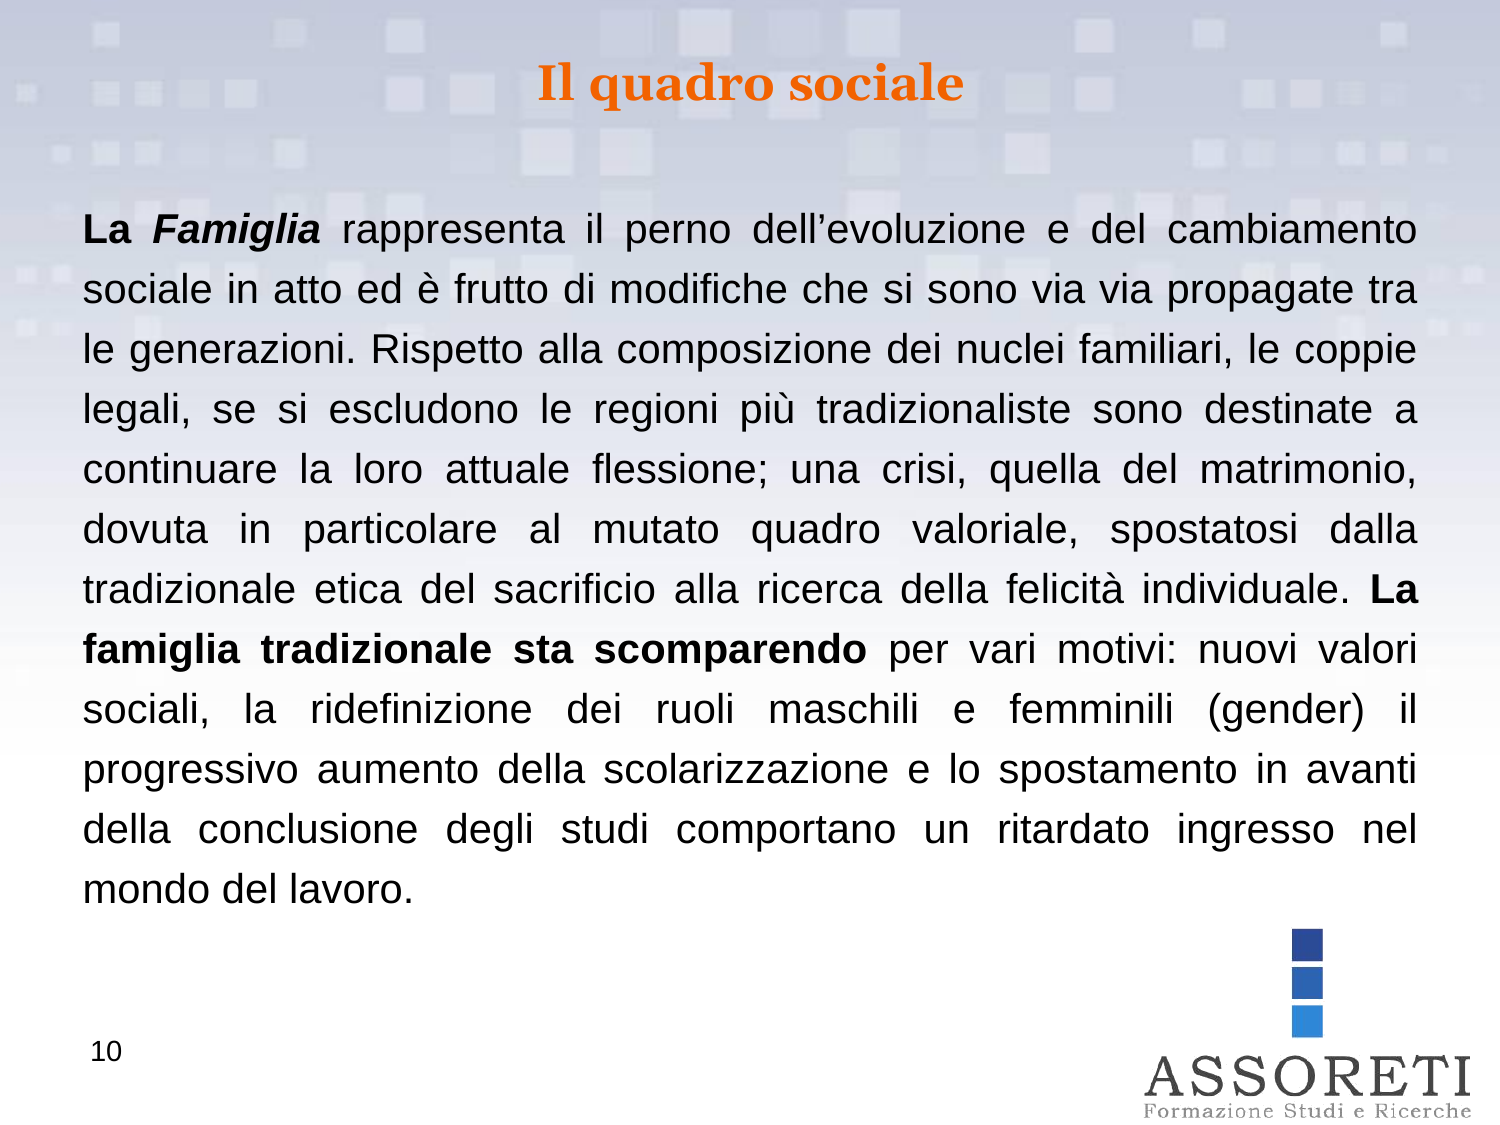

Il quadro sociale
La Famiglia rappresenta il perno dell’evoluzione e del cambiamento sociale in atto ed è frutto di modifiche che si sono via via propagate tra le generazioni. Rispetto alla composizione dei nuclei familiari, le coppie legali, se si escludono le regioni più tradizionaliste sono destinate a continuare la loro attuale flessione; una crisi, quella del matrimonio, dovuta in particolare al mutato quadro valoriale, spostatosi dalla tradizionale etica del sacrificio alla ricerca della felicità individuale. La famiglia tradizionale sta scomparendo per vari motivi: nuovi valori sociali, la ridefinizione dei ruoli maschili e femminili (gender) il progressivo aumento della scolarizzazione e lo spostamento in avanti della conclusione degli studi comportano un ritardato ingresso nel mondo del lavoro.
10